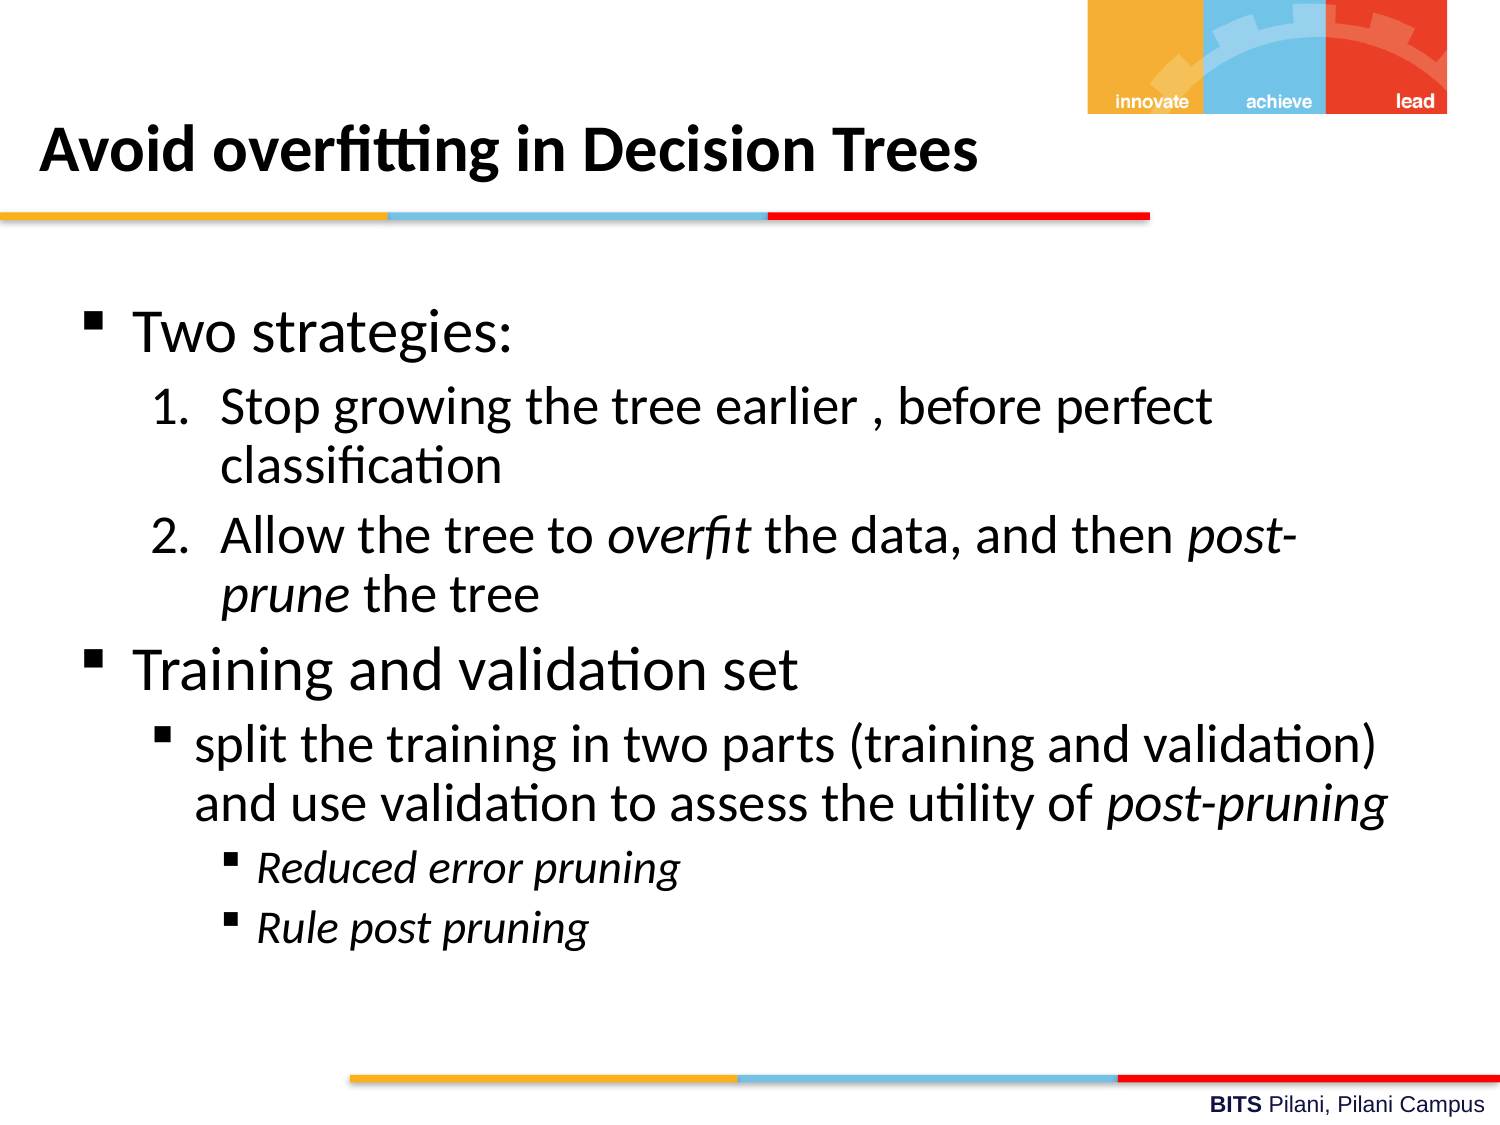

# Avoid overfitting in Decision Trees
Two strategies:
Stop growing the tree earlier , before perfect classification
Allow the tree to overfit the data, and then post-prune the tree
Training and validation set
split the training in two parts (training and validation) and use validation to assess the utility of post-pruning
Reduced error pruning
Rule post pruning